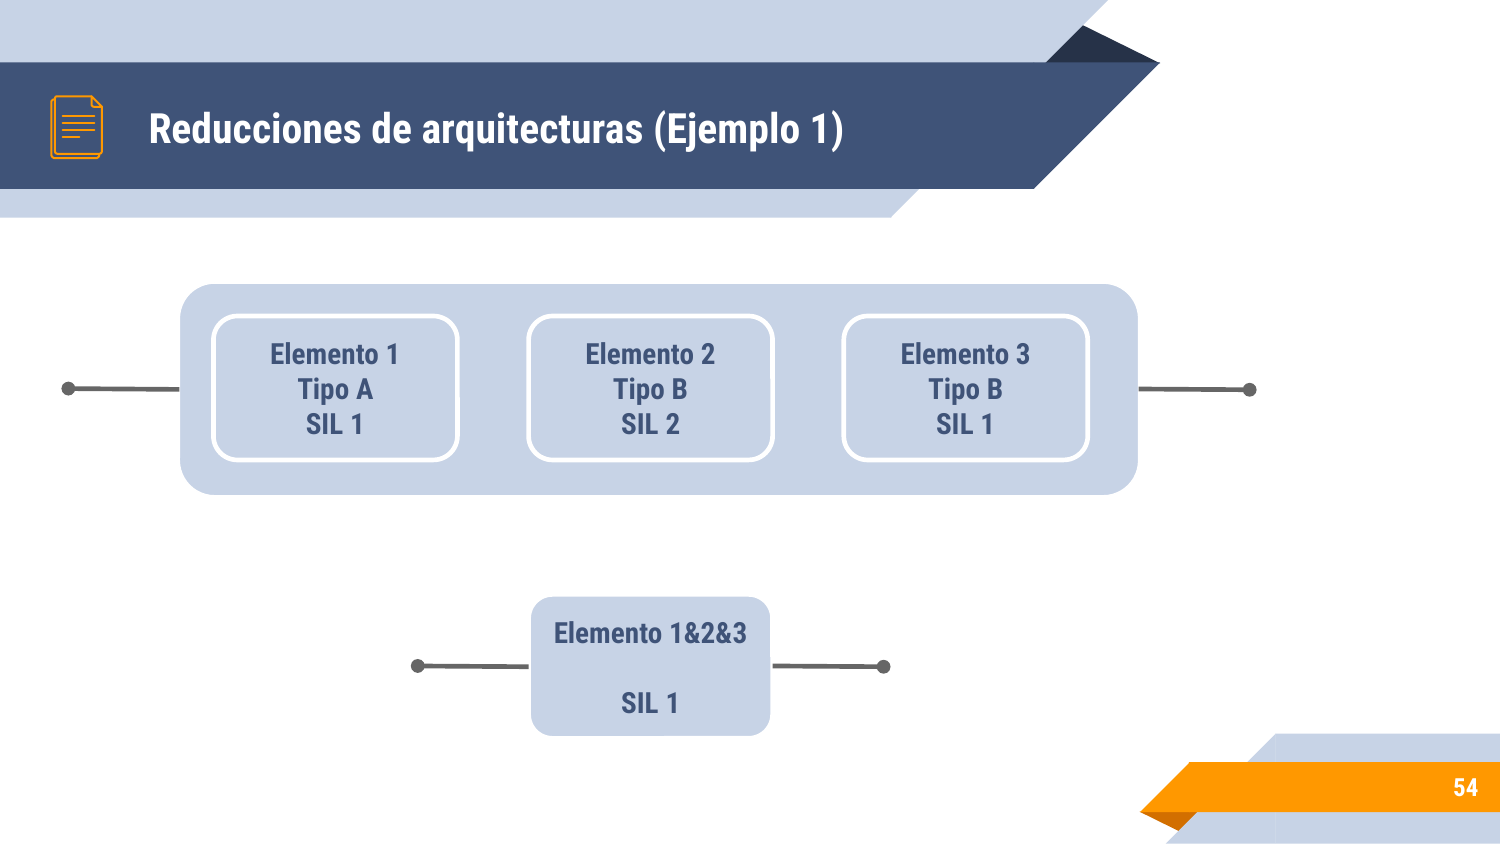

# Reducciones de arquitecturas (Ejemplo 1)

Elemento 1
Tipo A
SIL 1
Elemento 2
Tipo B
SIL 2
Elemento 3
Tipo B
SIL 1
Elemento 1&2&3
SIL 1
54